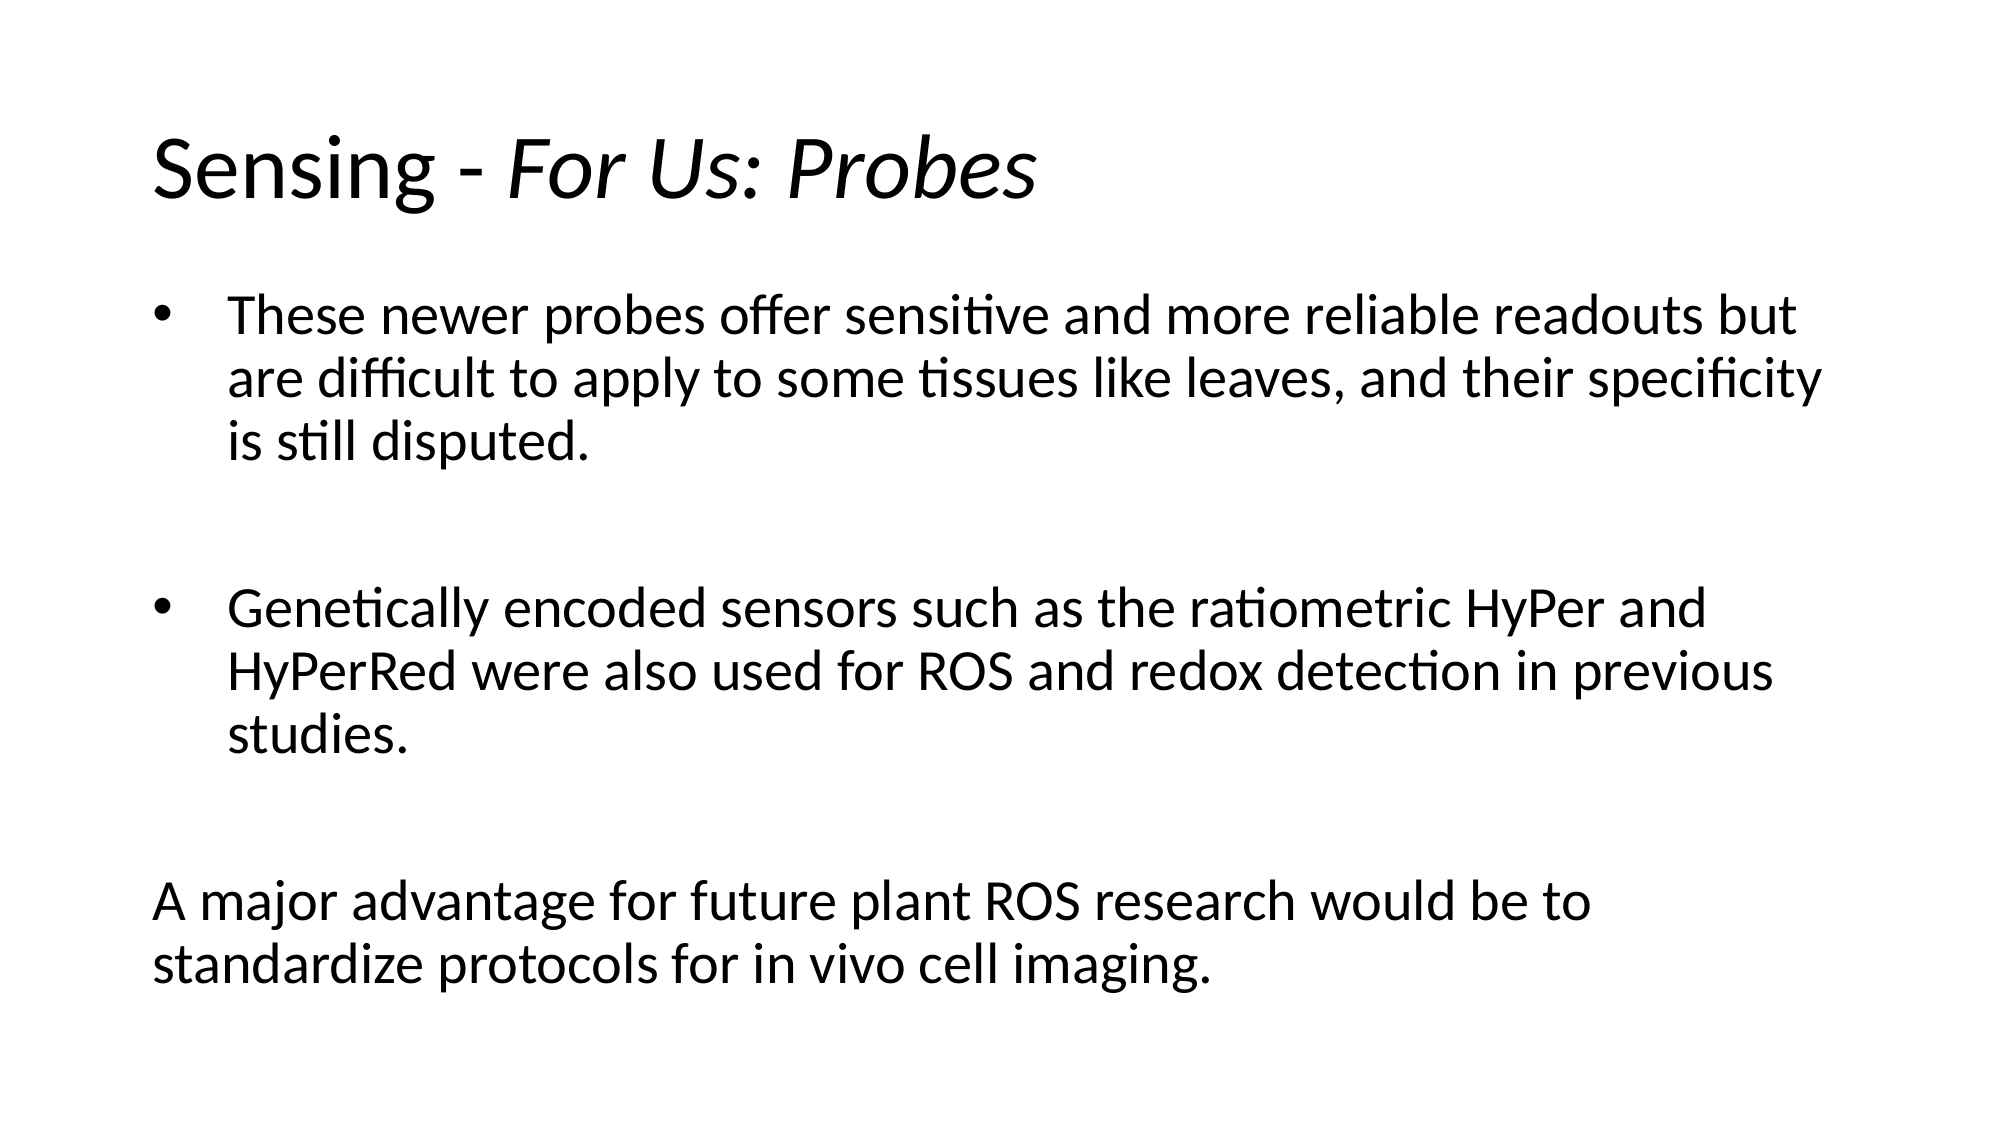

# Sensing - For Us: Probes
These newer probes offer sensitive and more reliable readouts but are difficult to apply to some tissues like leaves, and their specificity is still disputed.

Genetically encoded sensors such as the ratiometric HyPer and HyPerRed were also used for ROS and redox detection in previous studies.

A major advantage for future plant ROS research would be to standardize protocols for in vivo cell imaging.